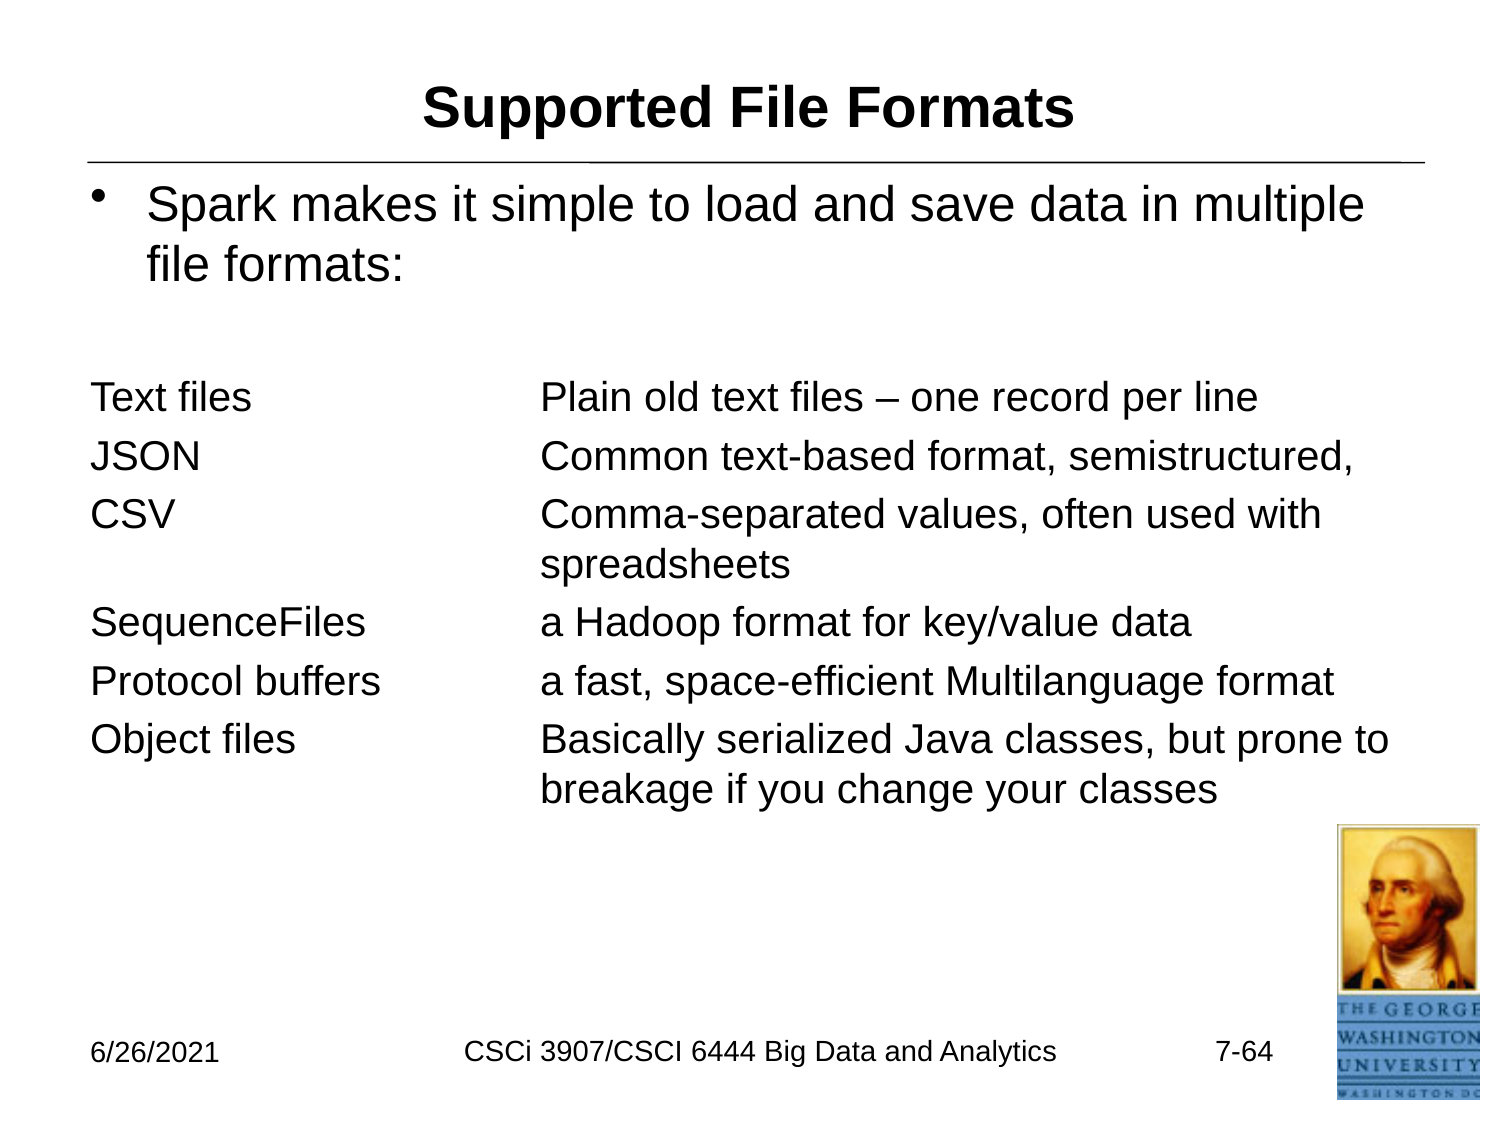

# Supported File Formats
Spark makes it simple to load and save data in multiple file formats:

Text files	Plain old text files – one record per line
JSON	Common text-based format, semistructured,
CSV	Comma-separated values, often used with spreadsheets
SequenceFiles	a Hadoop format for key/value data
Protocol buffers	a fast, space-efficient Multilanguage format
Object files	Basically serialized Java classes, but prone to breakage if you change your classes
CSCi 3907/CSCI 6444 Big Data and Analytics
7-64
6/26/2021